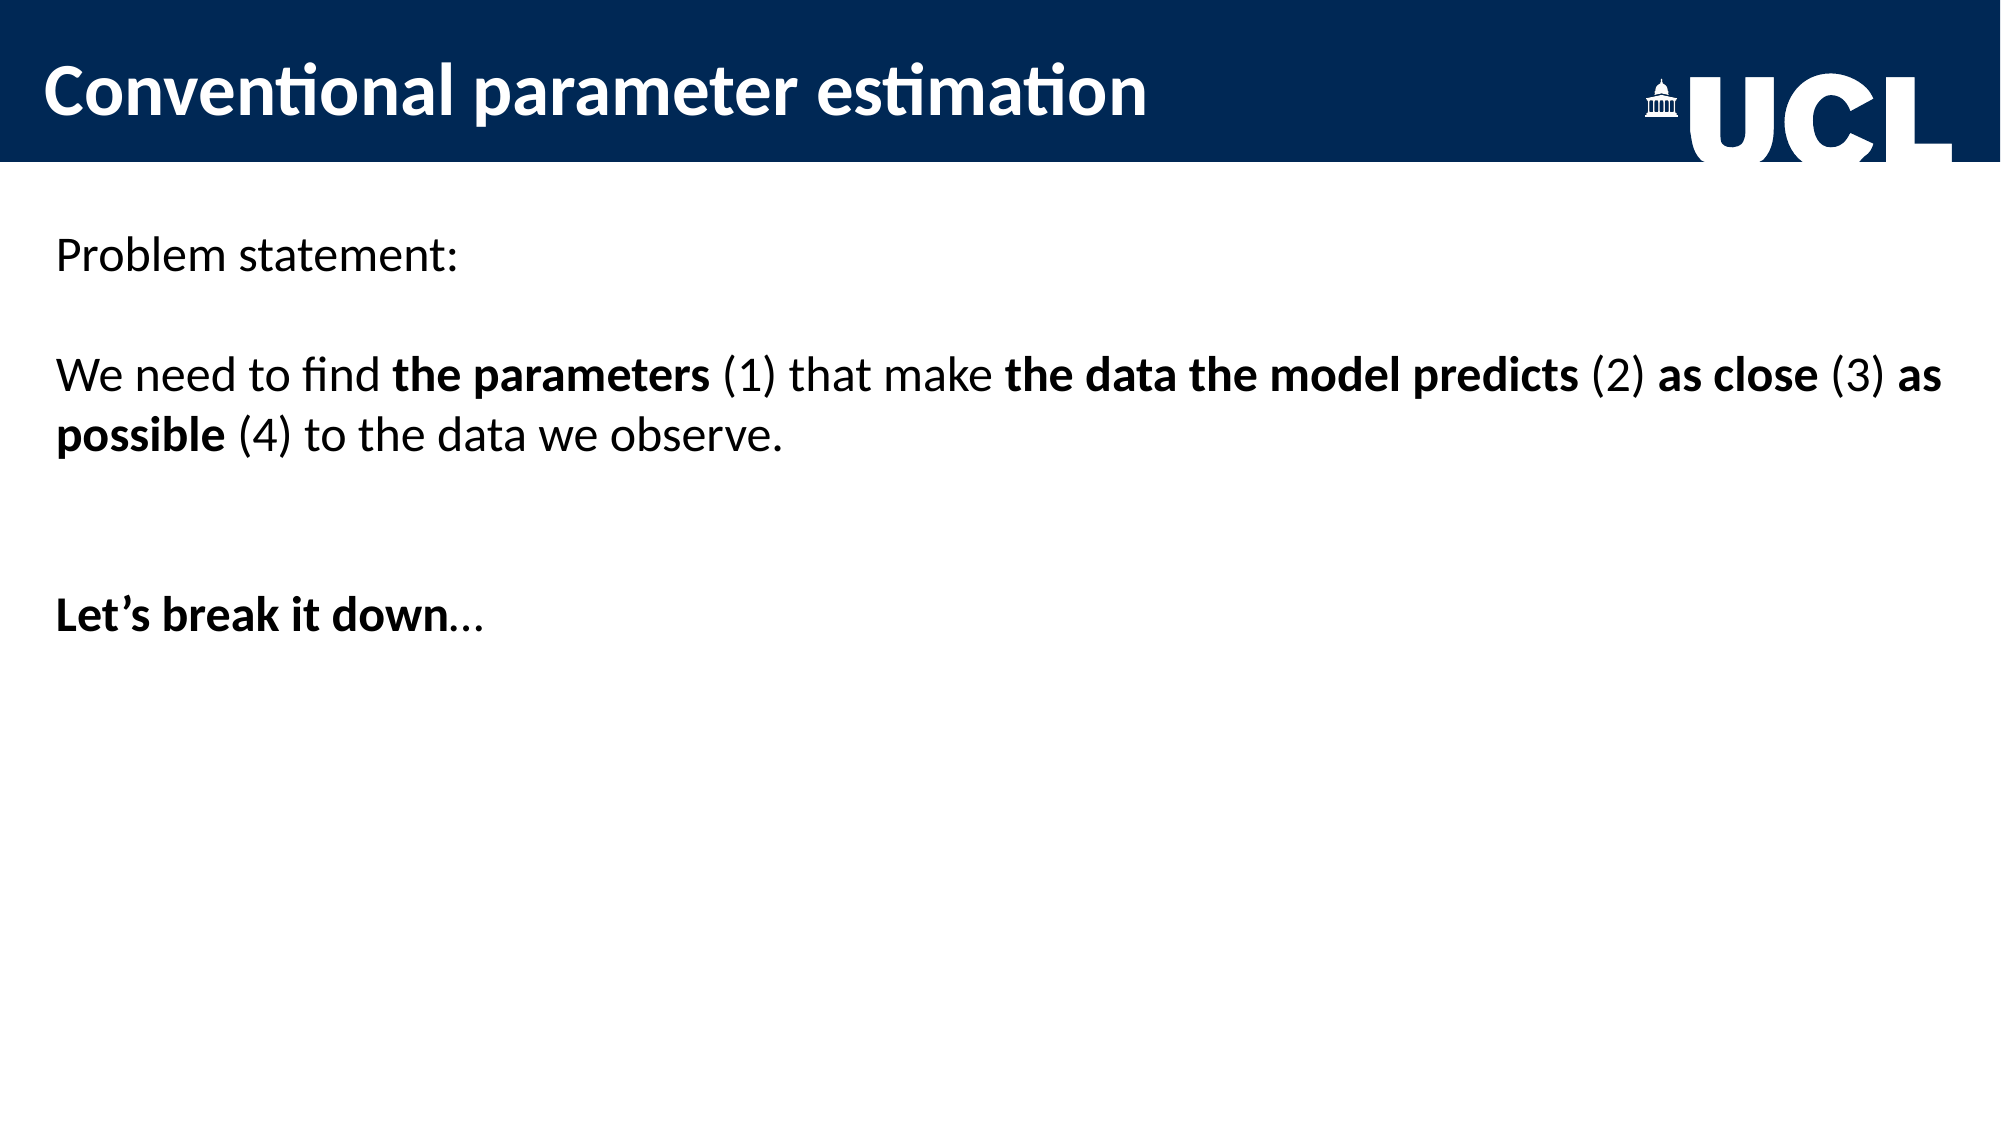

Conventional parameter estimation
Problem statement:

We need to find the parameters (1) that make the data the model predicts (2) as close (3) as possible (4) to the data we observe.

Let’s break it down…